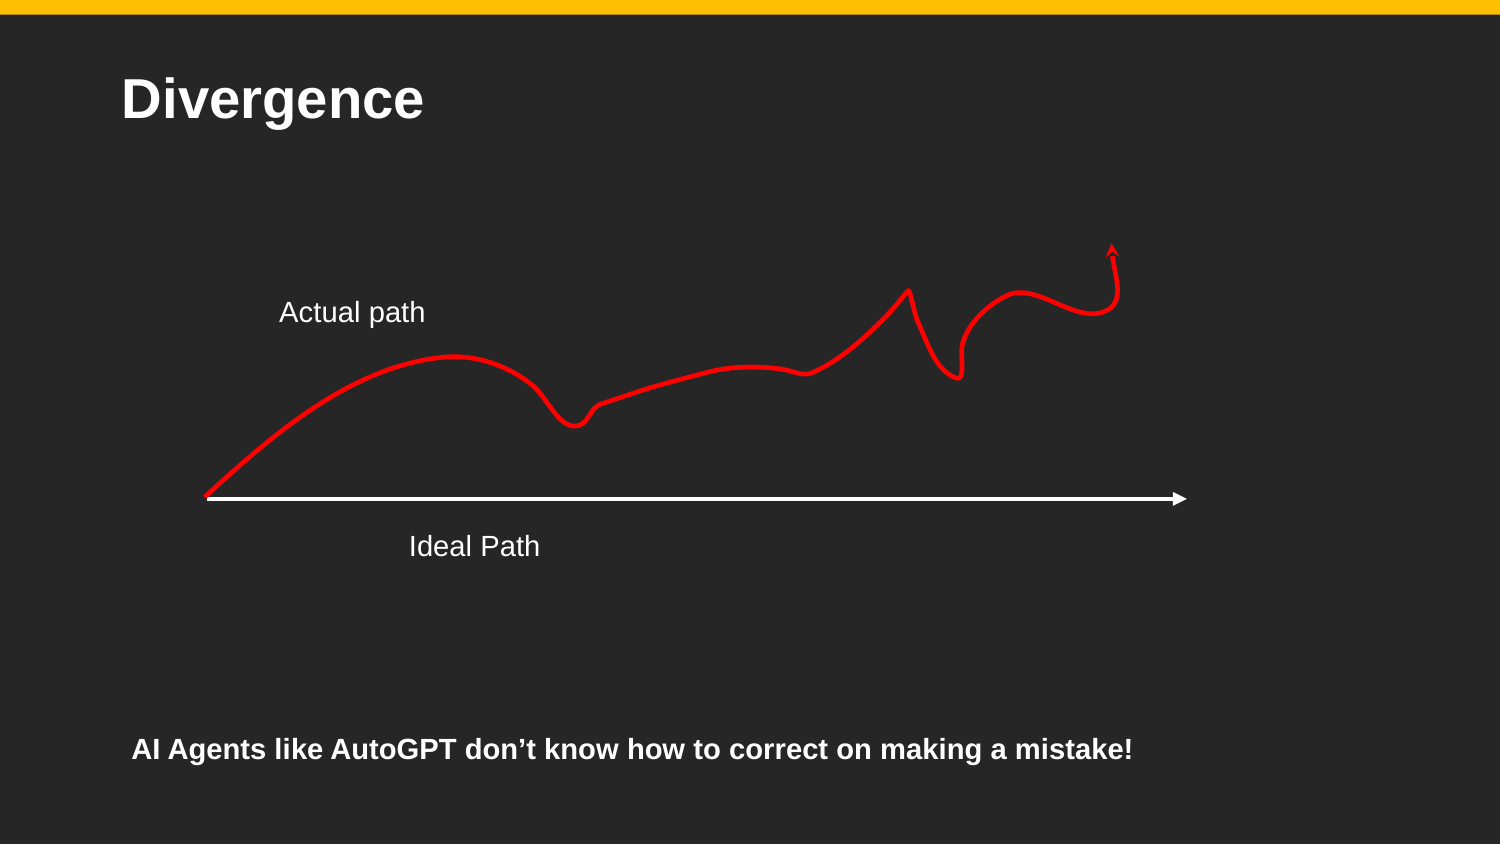

Divergence

Actual path
Ideal Path
AI Agents like AutoGPT don’t know how to correct on making a mistake!